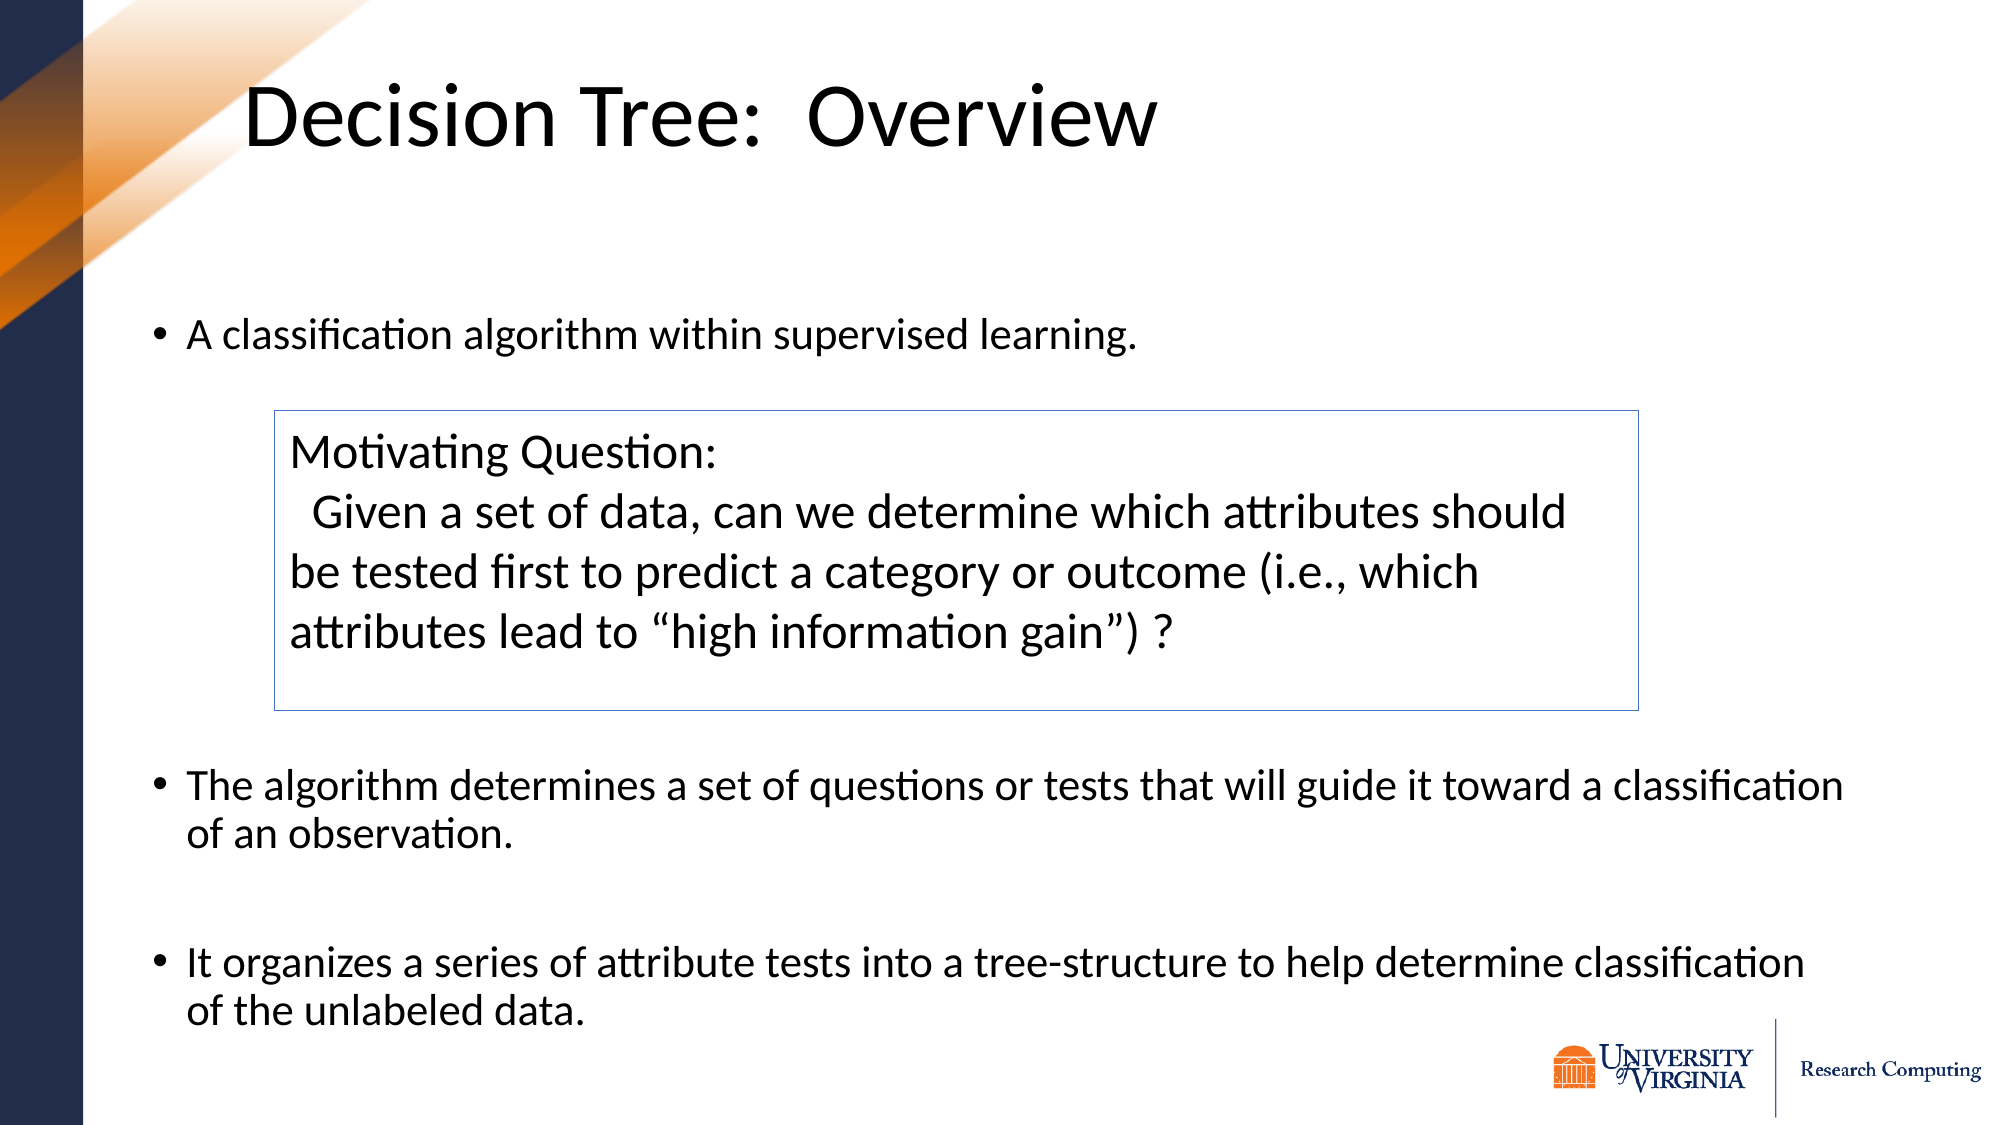

# Decision Tree:  Overview
A classification algorithm within supervised learning.

The algorithm determines a set of questions or tests that will guide it toward a classification of an observation.

It organizes a series of attribute tests into a tree-structure to help determine classification of the unlabeled data.
Motivating Question:
  Given a set of data, can we determine which attributes should be tested first to predict a category or outcome (i.e., which attributes lead to “high information gain”) ?